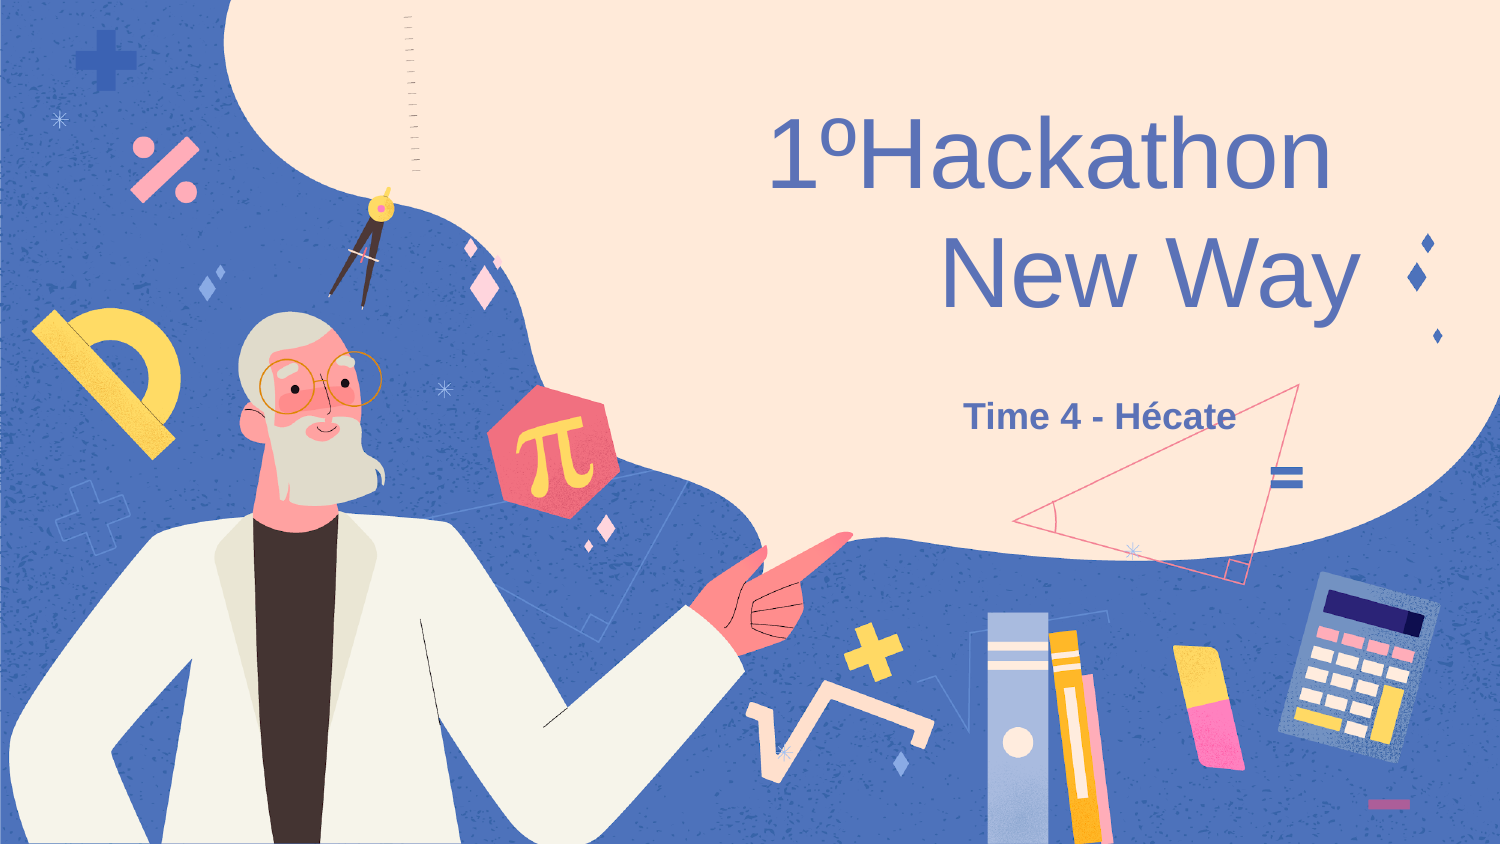

# 1ºHackathon
New Way
Time 4 - Hécate